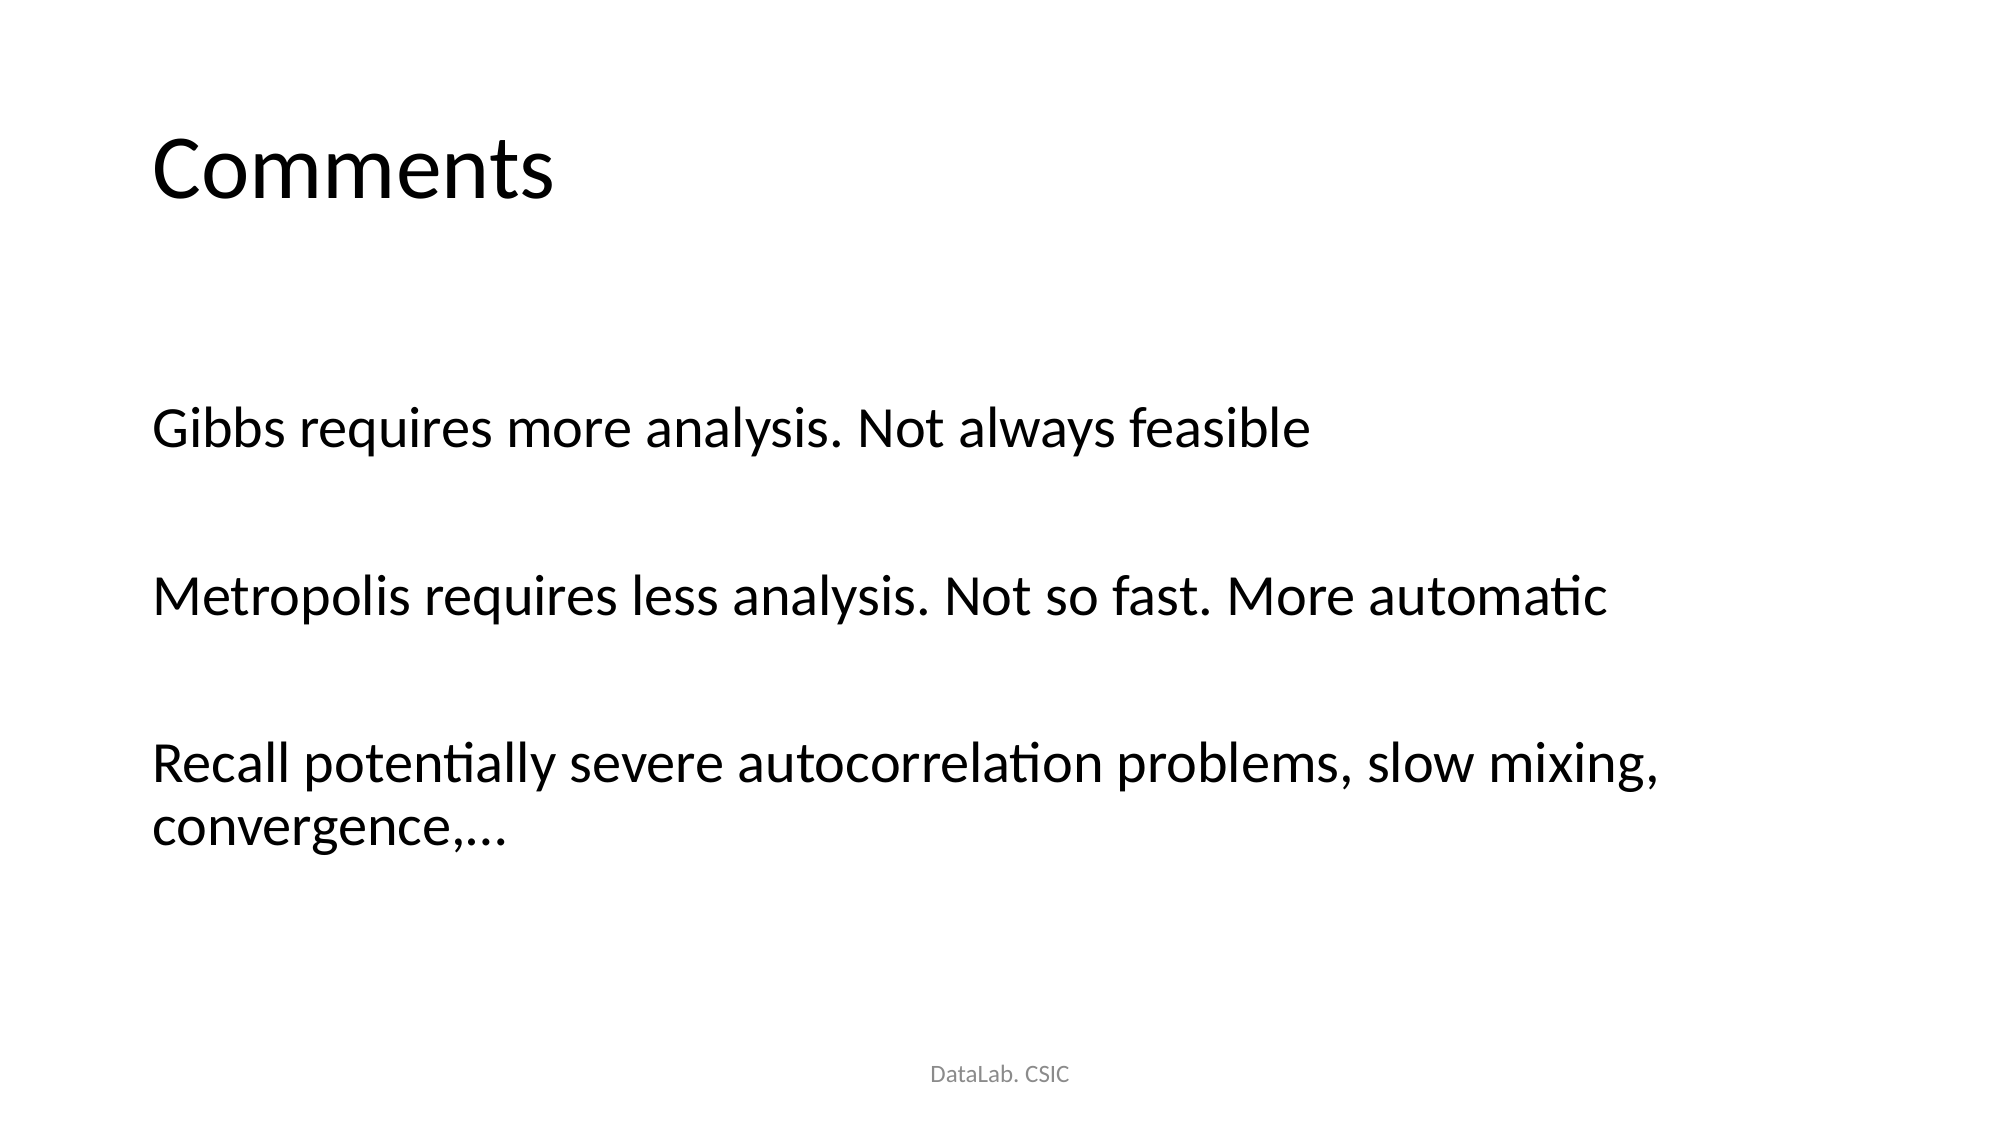

# Comments

Gibbs requires more analysis. Not always feasible

Metropolis requires less analysis. Not so fast. More automatic

Recall potentially severe autocorrelation problems, slow mixing, convergence,…

DataLab. CSIC